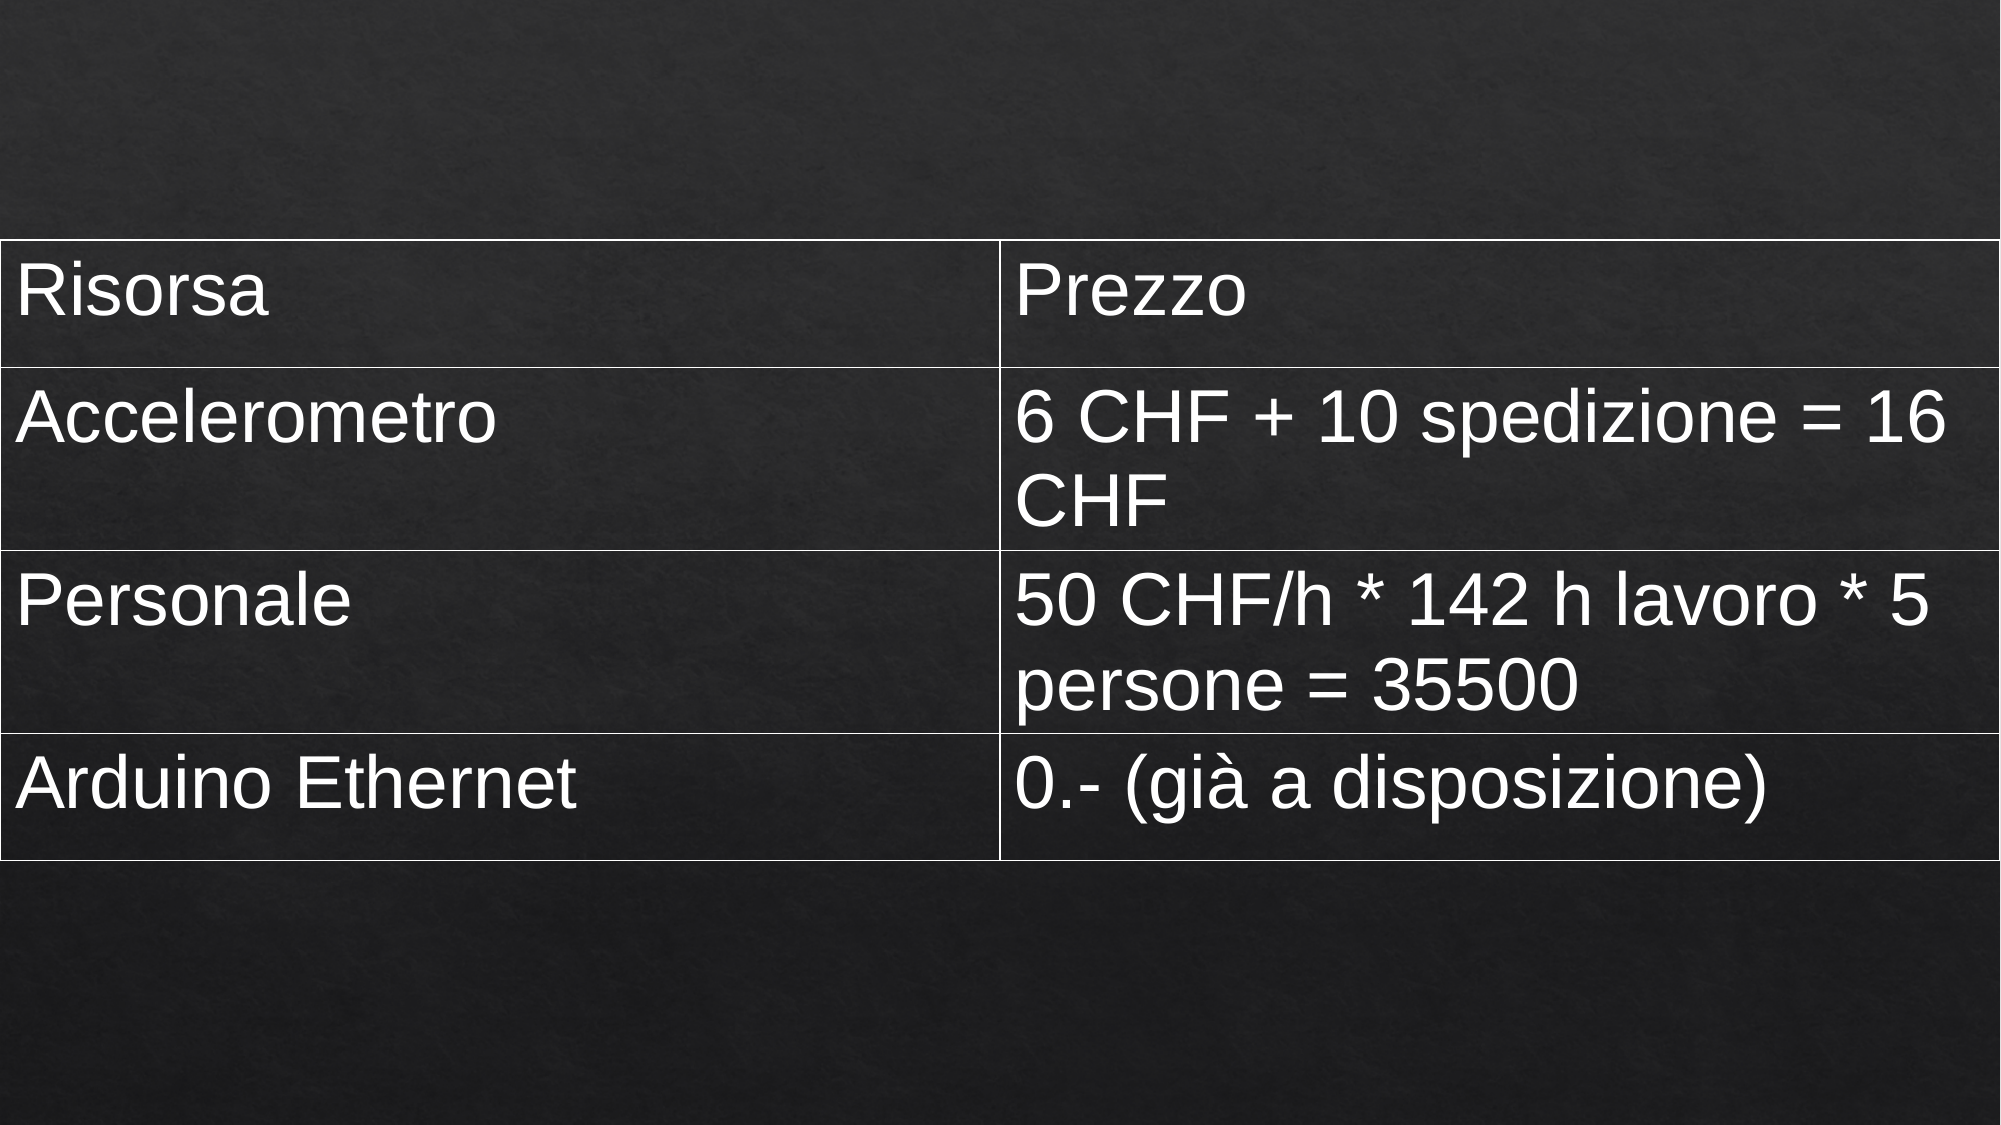

| Risorsa | Prezzo |
| --- | --- |
| Accelerometro | 6 CHF + 10 spedizione = 16 CHF |
| Personale | 50 CHF/h \* 142 h lavoro \* 5 persone = 35500 |
| Arduino Ethernet | 0.- (già a disposizione) |